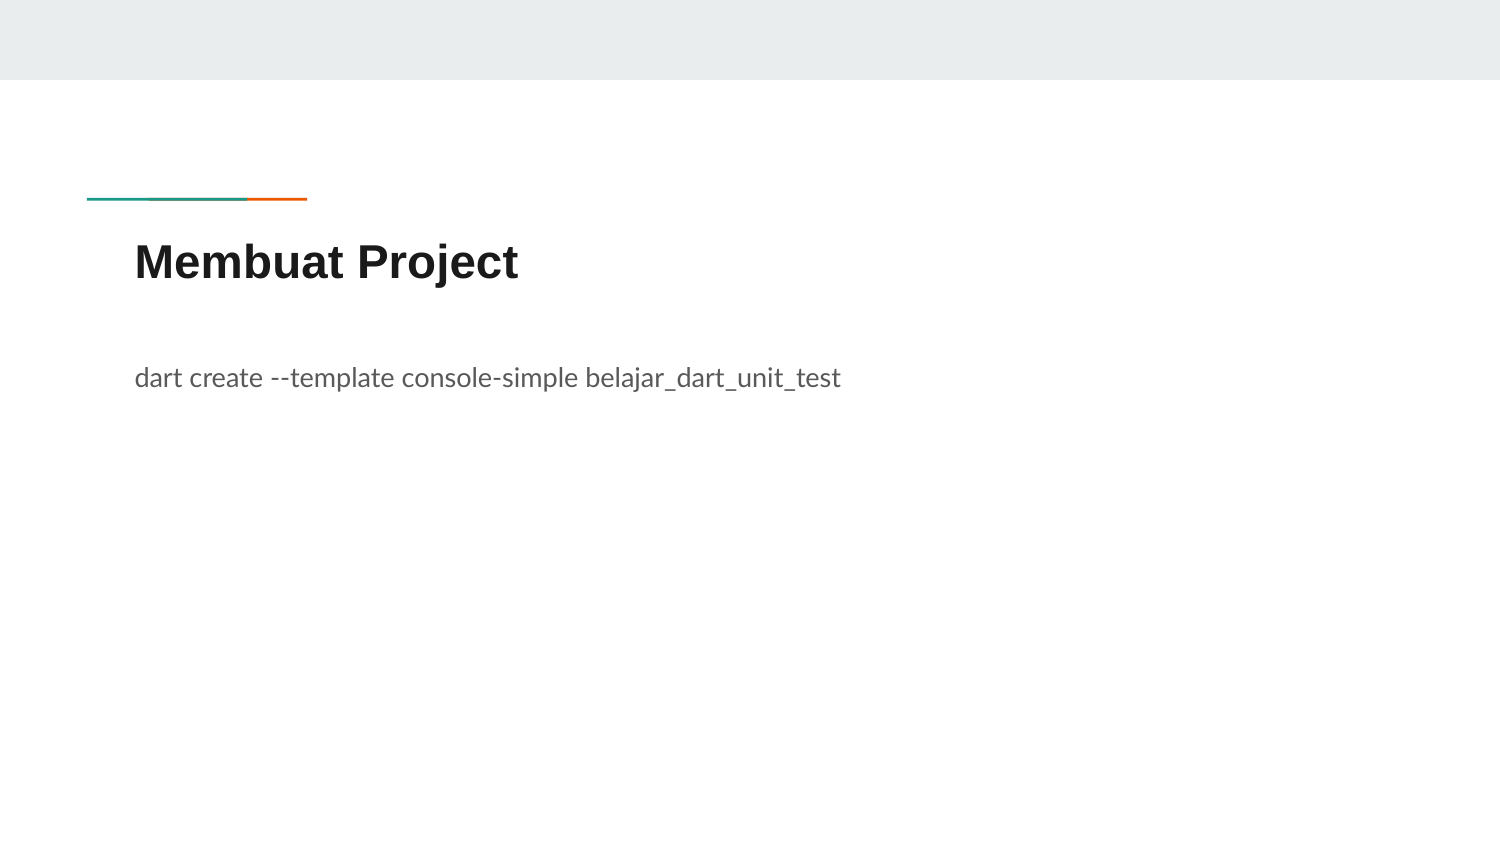

# Membuat Project
dart create --template console-simple belajar_dart_unit_test